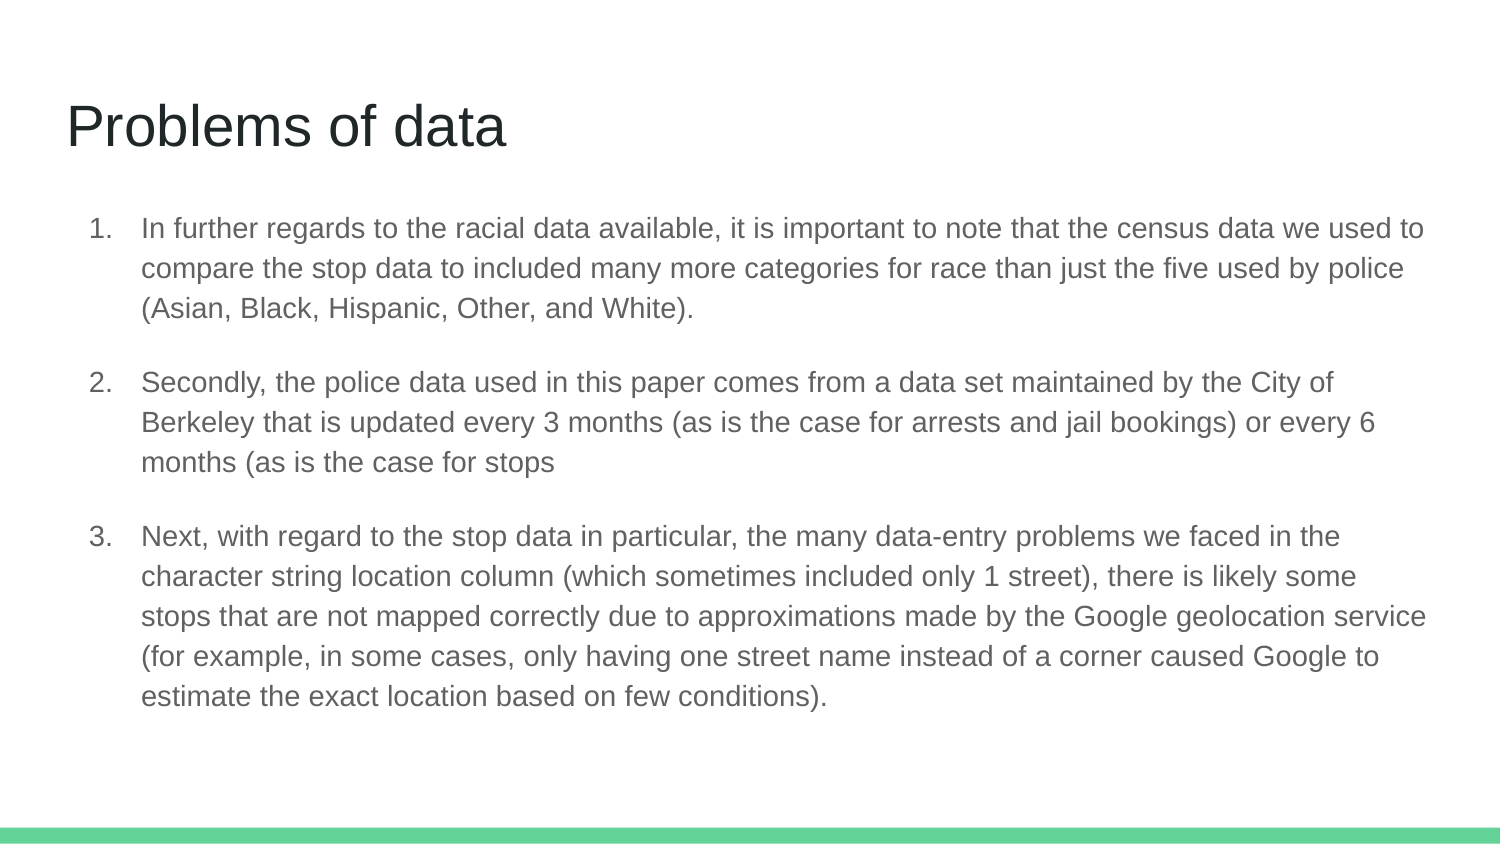

# Problems of data
In further regards to the racial data available, it is important to note that the census data we used to compare the stop data to included many more categories for race than just the five used by police (Asian, Black, Hispanic, Other, and White).
Secondly, the police data used in this paper comes from a data set maintained by the City of Berkeley that is updated every 3 months (as is the case for arrests and jail bookings) or every 6 months (as is the case for stops
Next, with regard to the stop data in particular, the many data-entry problems we faced in the character string location column (which sometimes included only 1 street), there is likely some stops that are not mapped correctly due to approximations made by the Google geolocation service (for example, in some cases, only having one street name instead of a corner caused Google to estimate the exact location based on few conditions).